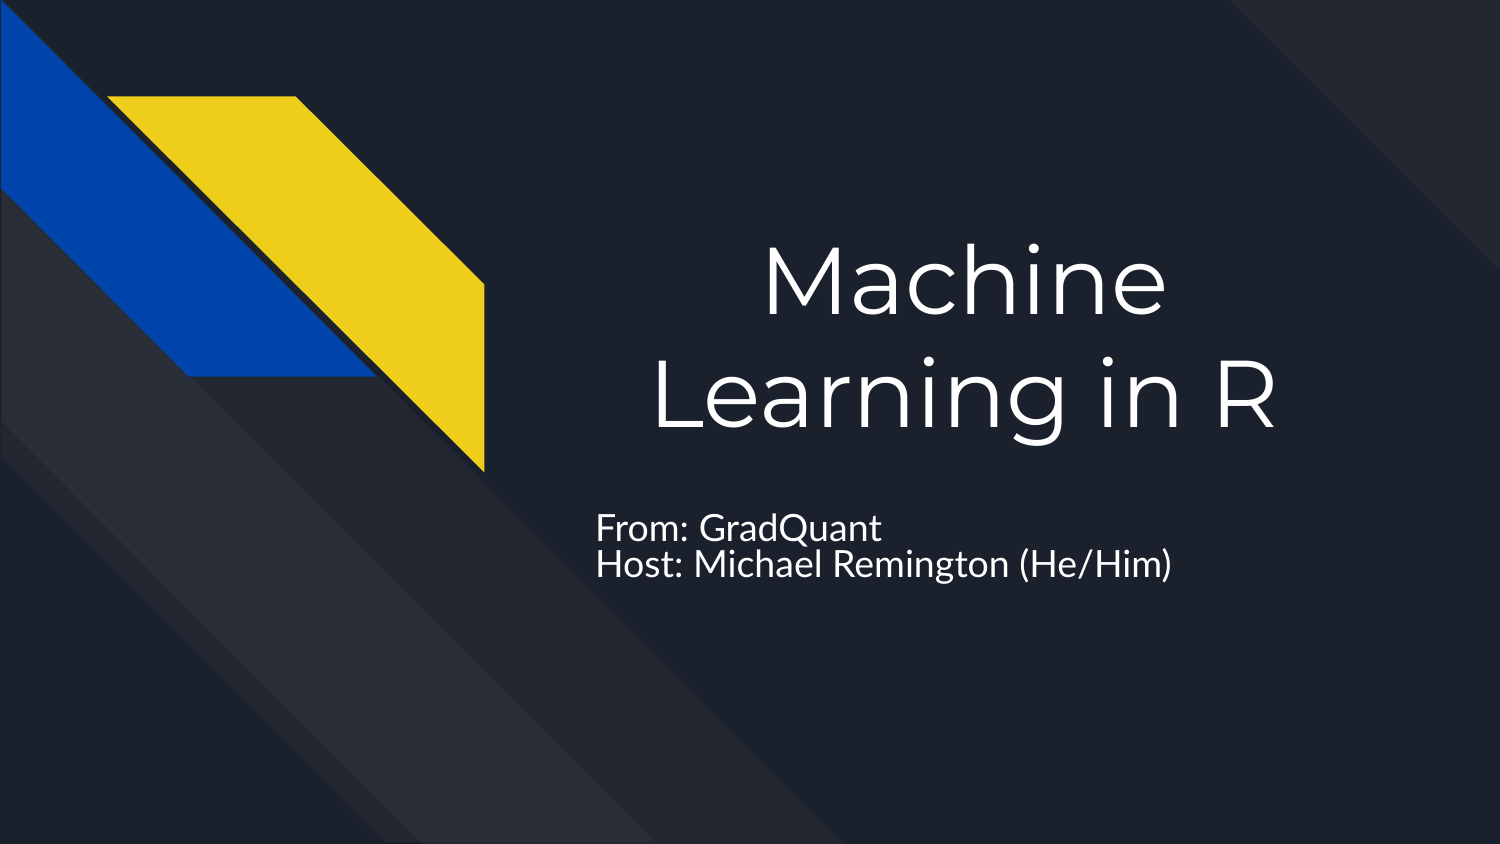

# Machine Learning in R
From: GradQuant
Host: Michael Remington (He/Him)